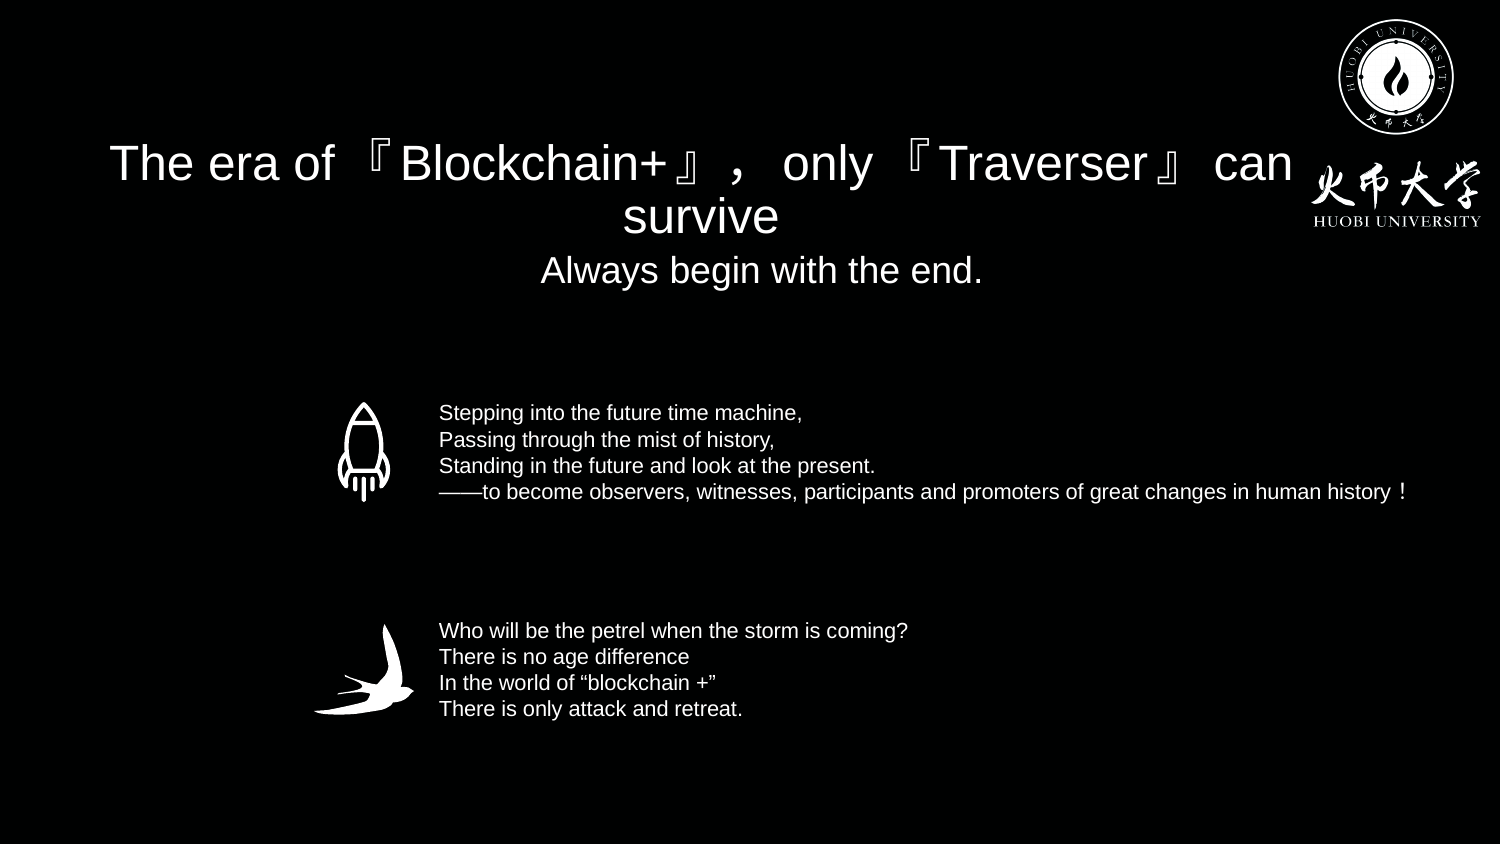

The era of『Blockchain+』，only『Traverser』can survive
Always begin with the end.
Stepping into the future time machine,
Passing through the mist of history,
Standing in the future and look at the present.
——to become observers, witnesses, participants and promoters of great changes in human history！

Who will be the petrel when the storm is coming?
There is no age difference
In the world of “blockchain +”
There is only attack and retreat.